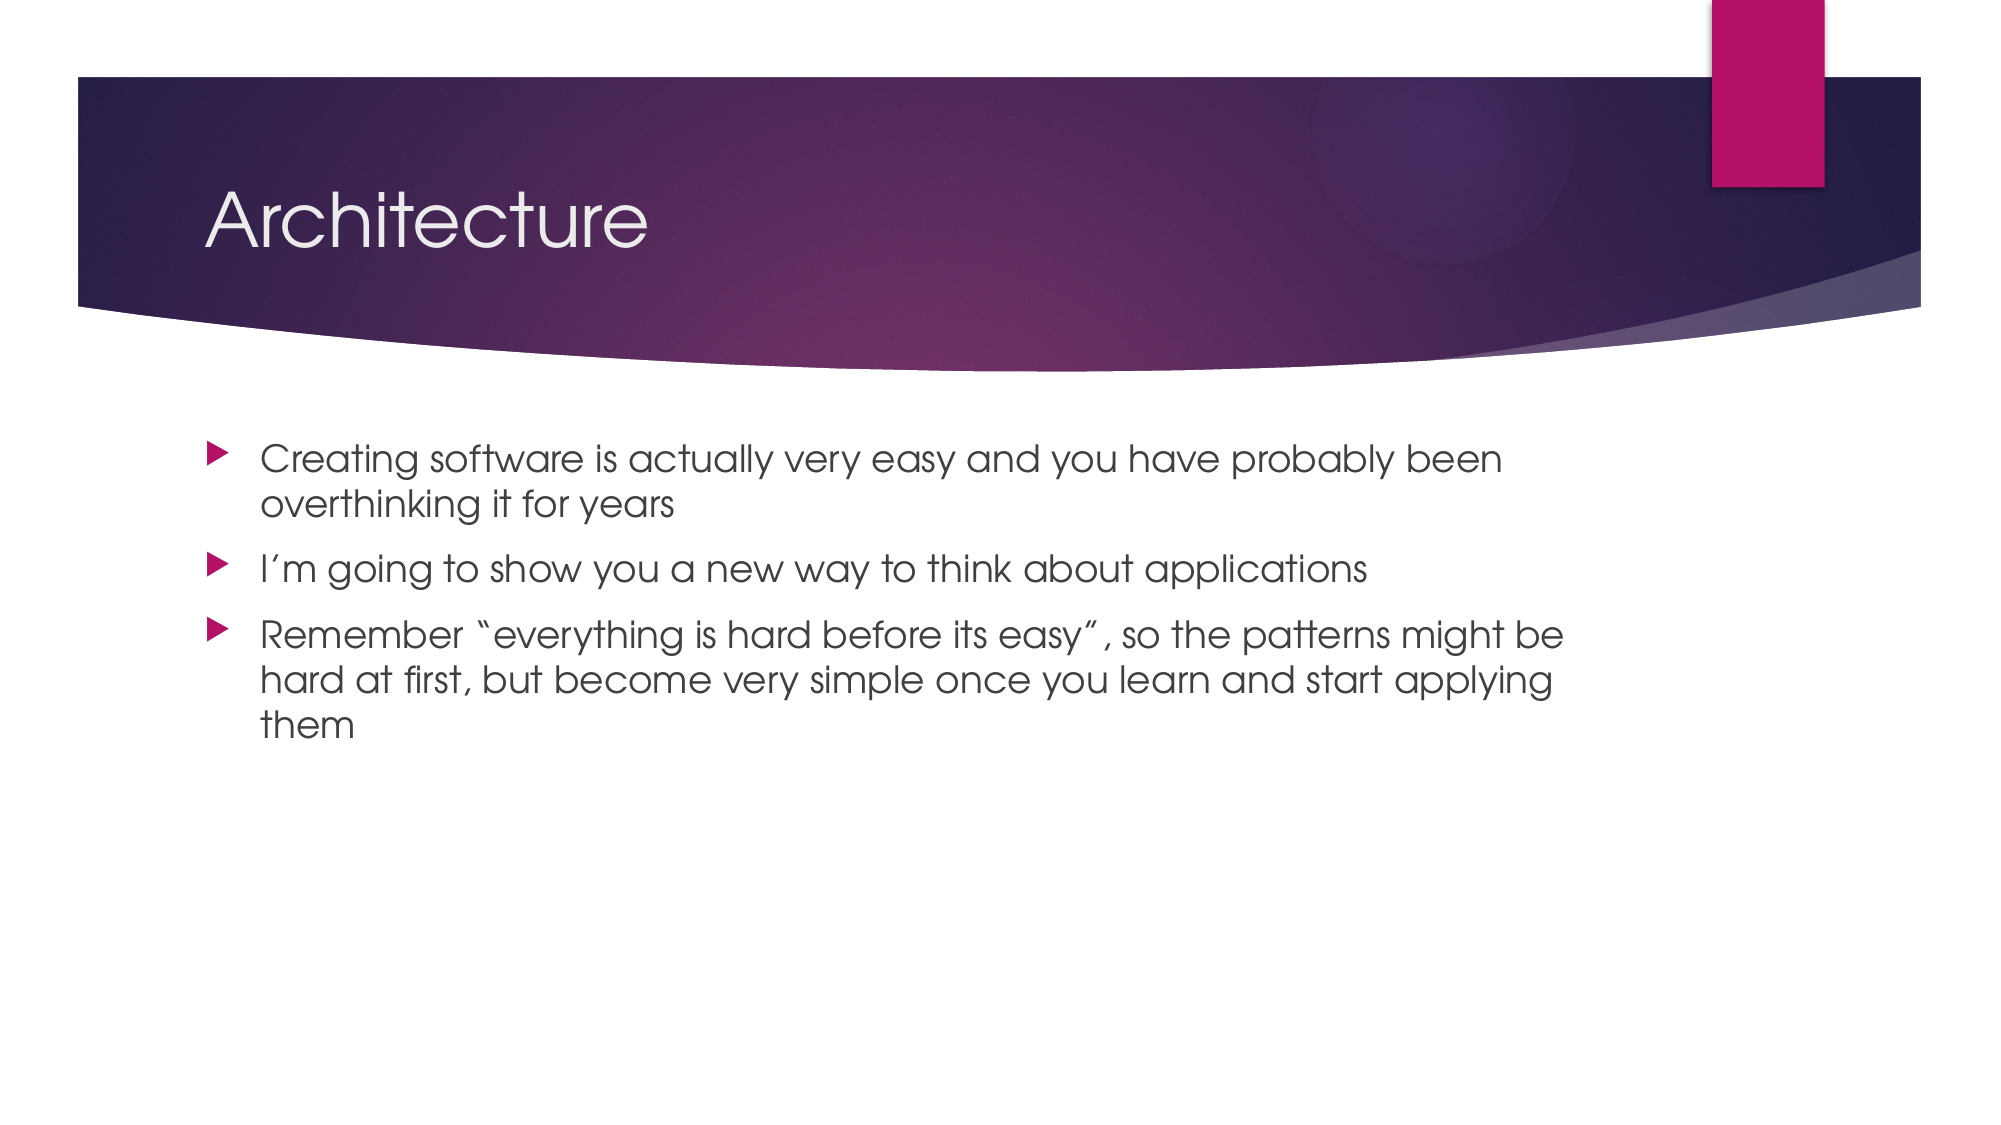

# Architecture
Creating software is actually very easy and you have probably been overthinking it for years
I’m going to show you a new way to think about applications
Remember “everything is hard before its easy”, so the patterns might be hard at first, but become very simple once you learn and start applying them